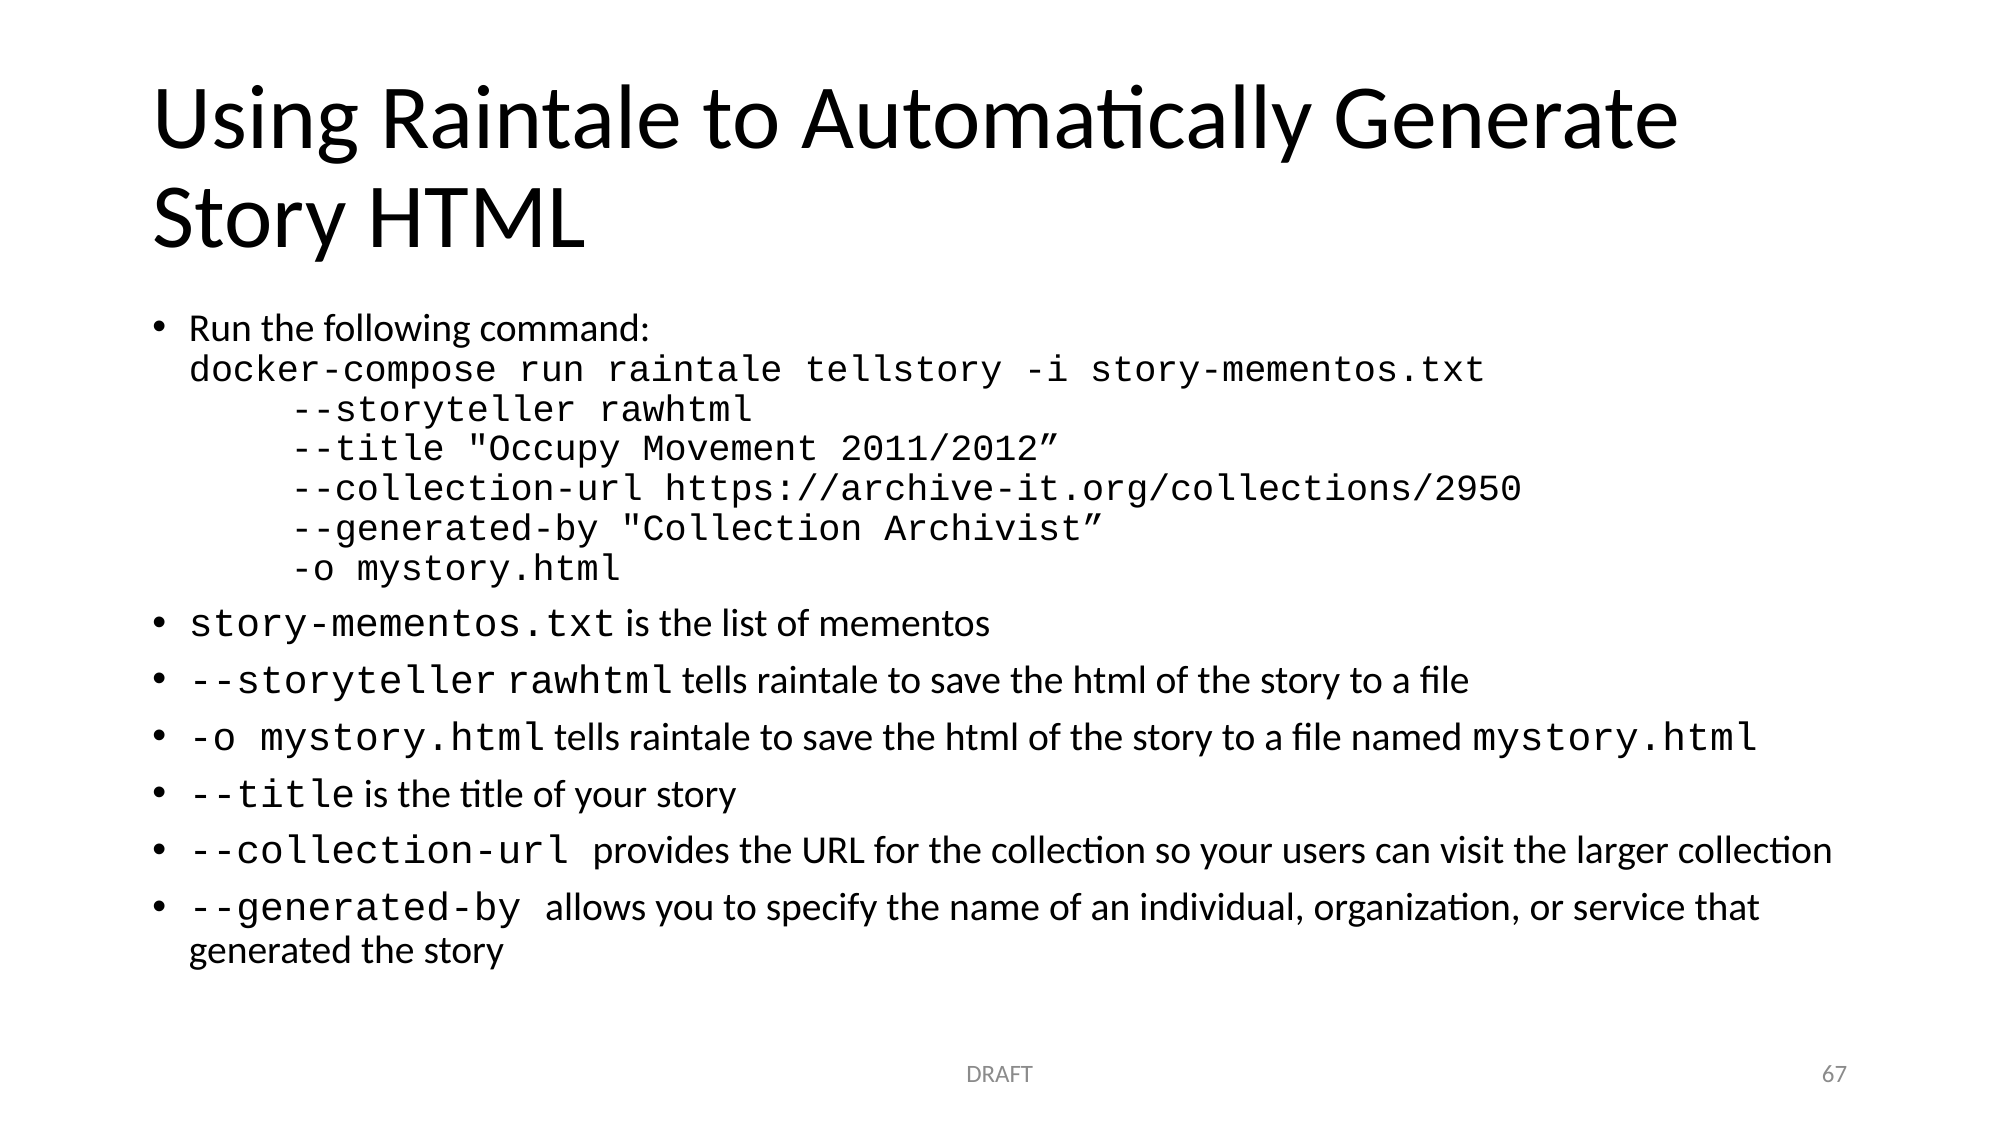

# Using Raintale to Automatically Generate Story HTML
Run the following command:
docker-compose run raintale tellstory -i story-mementos.txt
	--storyteller rawhtml
	--title "Occupy Movement 2011/2012”
	--collection-url https://archive-it.org/collections/2950
	--generated-by "Collection Archivist”
	-o mystory.html
story-mementos.txt is the list of mementos
--storyteller rawhtml tells raintale to save the html of the story to a file
-o mystory.html tells raintale to save the html of the story to a file named mystory.html
--title is the title of your story
--collection-url provides the URL for the collection so your users can visit the larger collection
--generated-by allows you to specify the name of an individual, organization, or service that generated the story
DRAFT
67